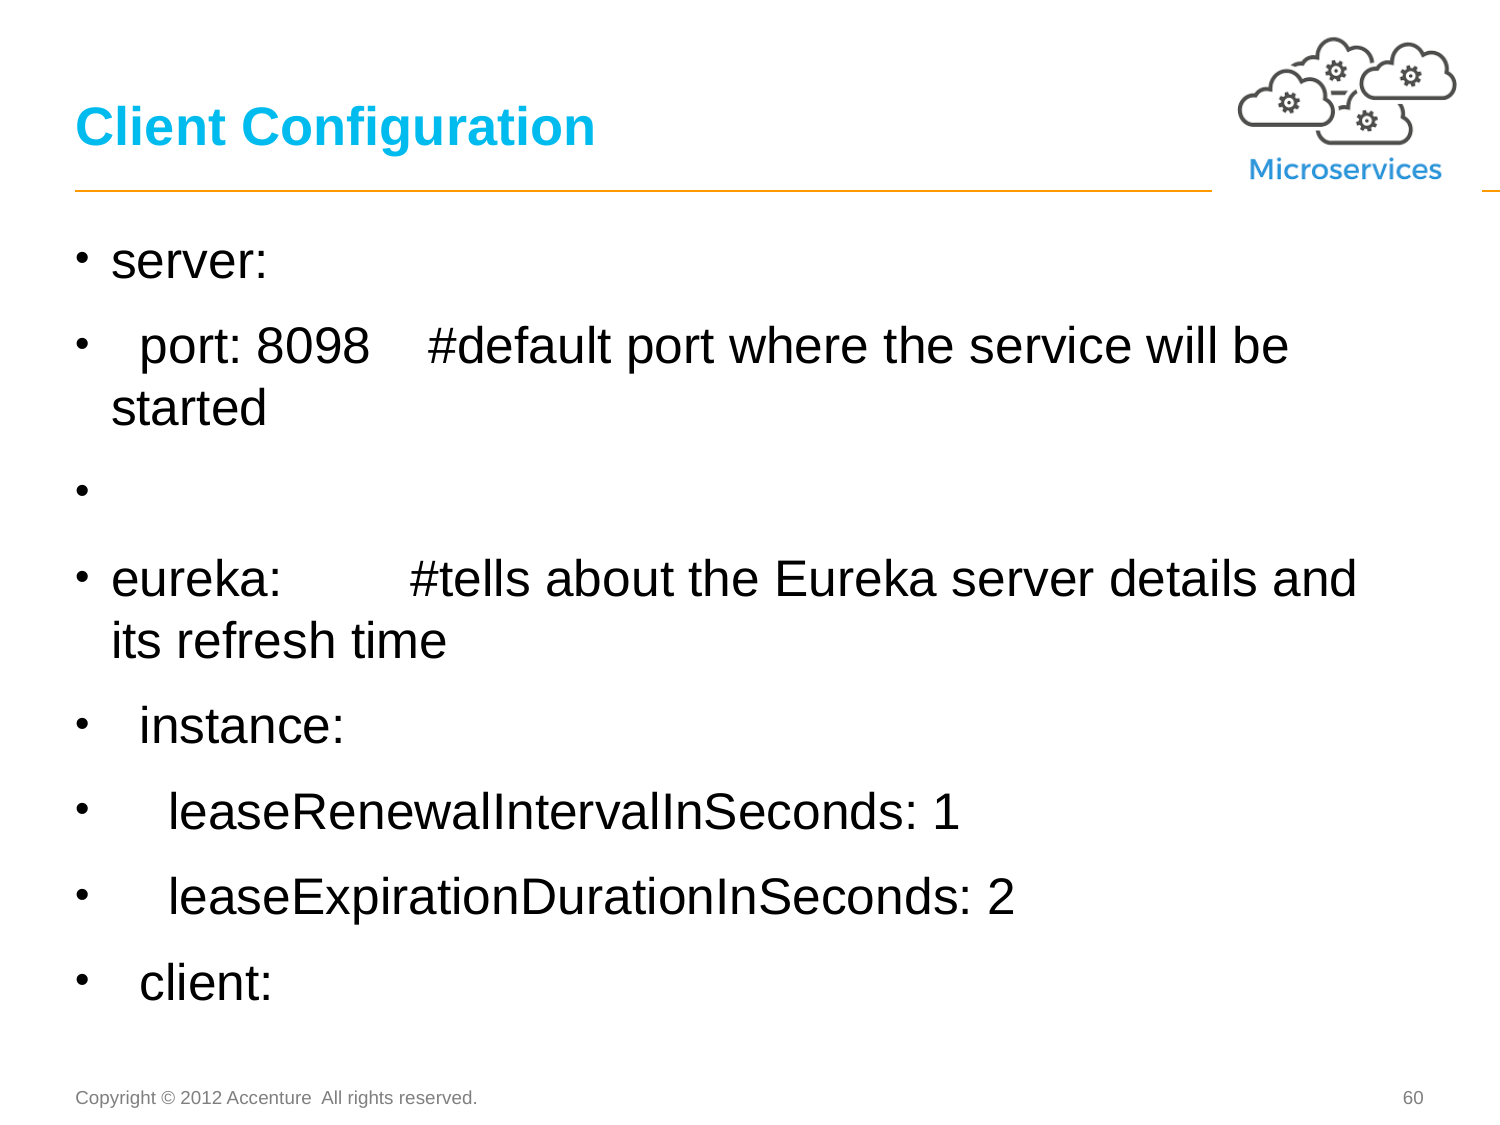

# Client Configuration
server:
  port: 8098    #default port where the service will be started

eureka:         #tells about the Eureka server details and its refresh time
  instance:
    leaseRenewalIntervalInSeconds: 1
    leaseExpirationDurationInSeconds: 2
  client: